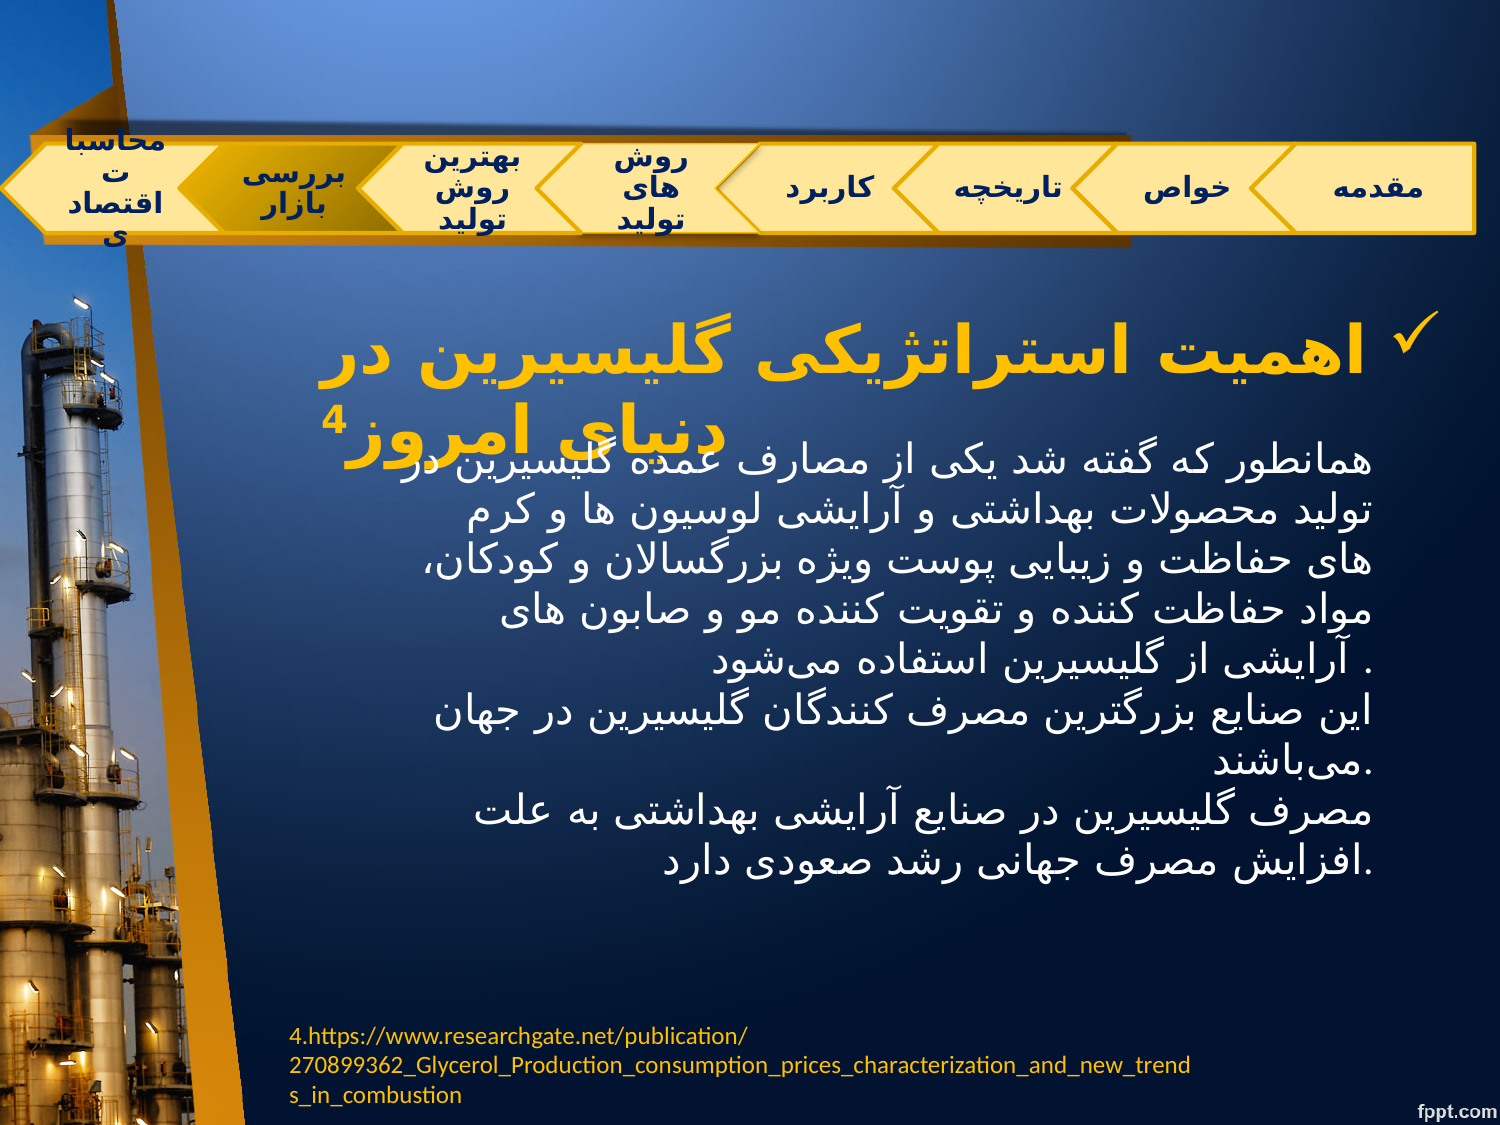

مقدمه
خواص
تاریخچه
کاربرد
روش های تولید
بهترین روش تولید
بررسی بازار
محاسبات اقتصادی
اهمیت استراتژیکی گلیسیرین در دنیای امروز4
همانطور که گفته شد یکی از مصارف عمده گلیسیرین در تولید محصولات بهداشتی و آرایشی لوسیون ها و کرم های حفاظت و زیبایی پوست ویژه بزرگسالان و کودکان، مواد حفاظت کننده و تقویت کننده مو و صابون های آرایشی از گلیسیرین استفاده می‌شود .
این صنایع بزرگترین مصرف کنندگان گلیسیرین در جهان می‌باشند.
مصرف گلیسیرین در صنایع آرایشی بهداشتی به علت افزایش مصرف جهانی رشد صعودی دارد.
4.https://www.researchgate.net/publication/270899362_Glycerol_Production_consumption_prices_characterization_and_new_trends_in_combustion